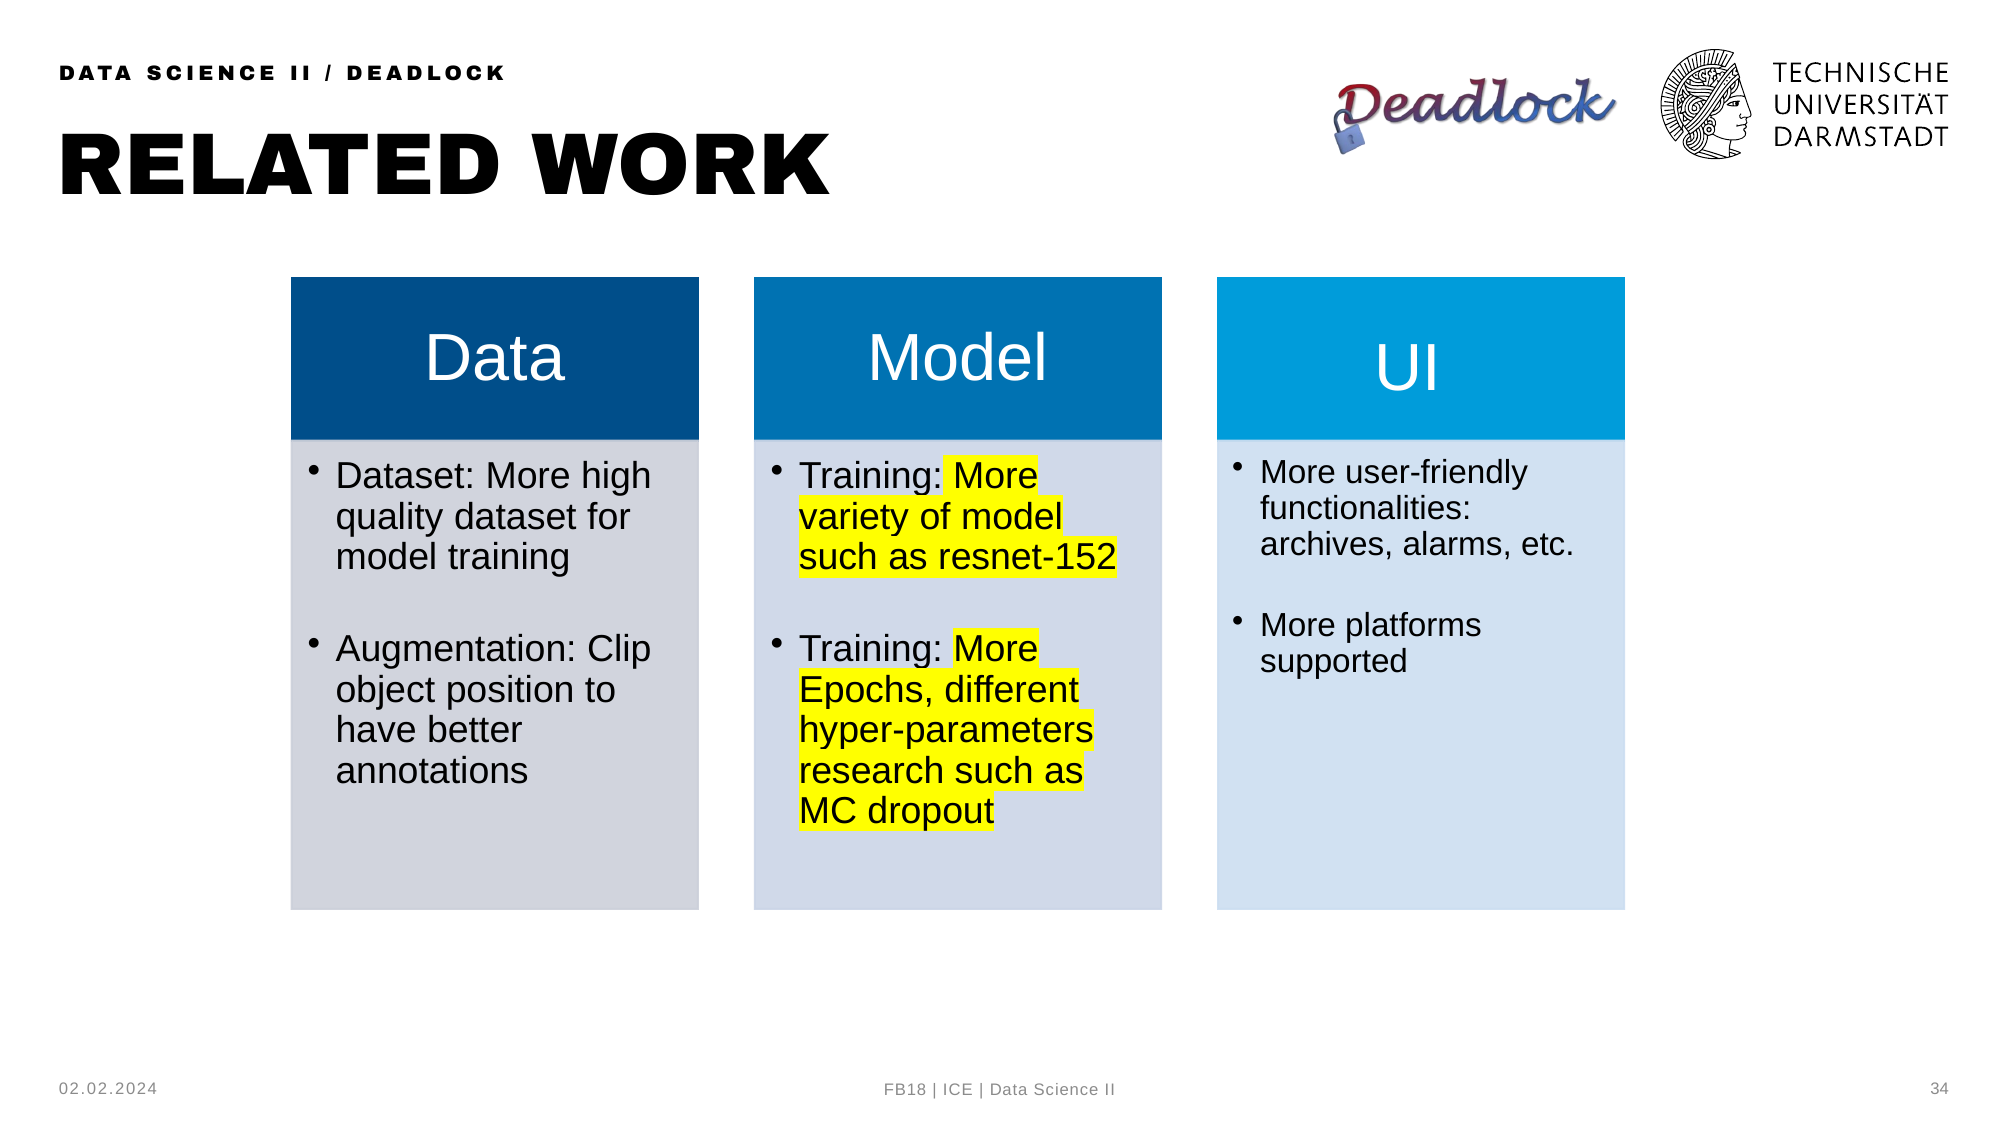

# RELATED WORK
Data Science II / Deadlock

Data
Dataset: More high quality dataset for model training

Augmentation: Clip object position to have better annotations
Model
Training: More variety of model such as resnet-152

Training: More Epochs, different hyper-parameters research such as MC dropout
UI
More user-friendly functionalities: archives, alarms, etc.

More platforms supported
02.02.2024
34